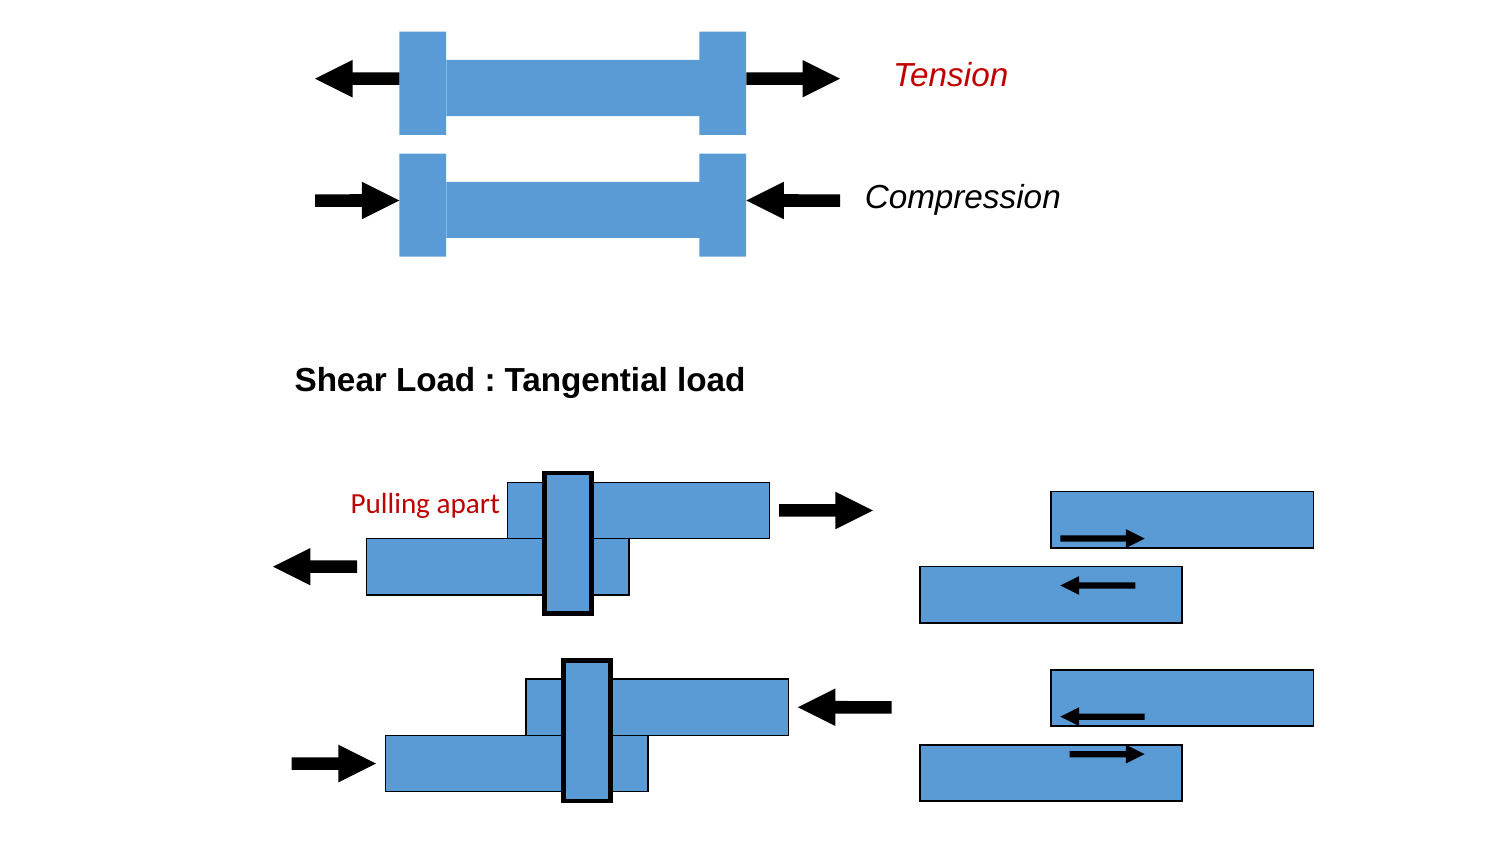

Tension

Compression

Shear Load : Tangential load

Pulling apart